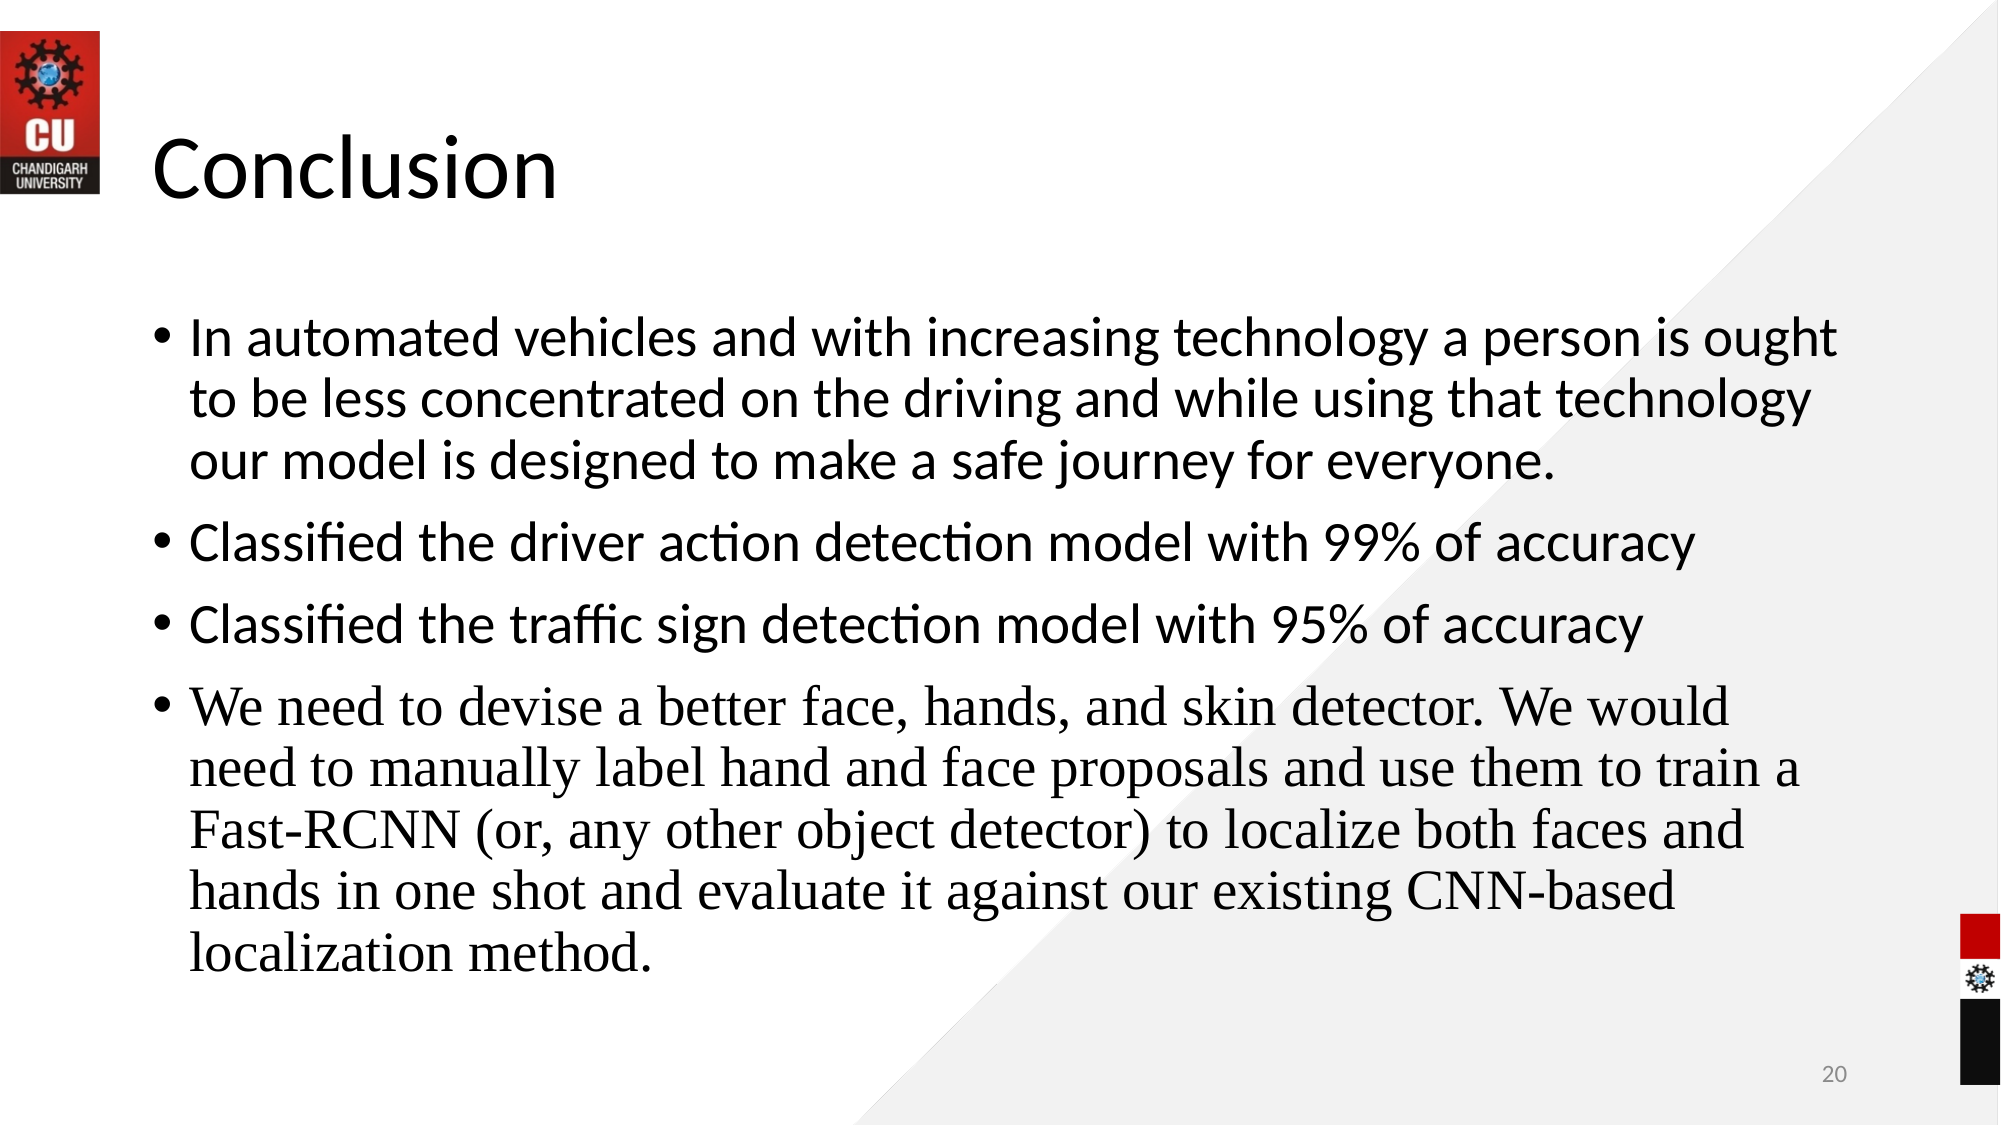

# Conclusion
In automated vehicles and with increasing technology a person is ought to be less concentrated on the driving and while using that technology our model is designed to make a safe journey for everyone.
Classified the driver action detection model with 99% of accuracy
Classified the traffic sign detection model with 95% of accuracy
We need to devise a better face, hands, and skin detector. We would need to manually label hand and face proposals and use them to train a Fast-RCNN (or, any other object detector) to localize both faces and hands in one shot and evaluate it against our existing CNN-based localization method.

20